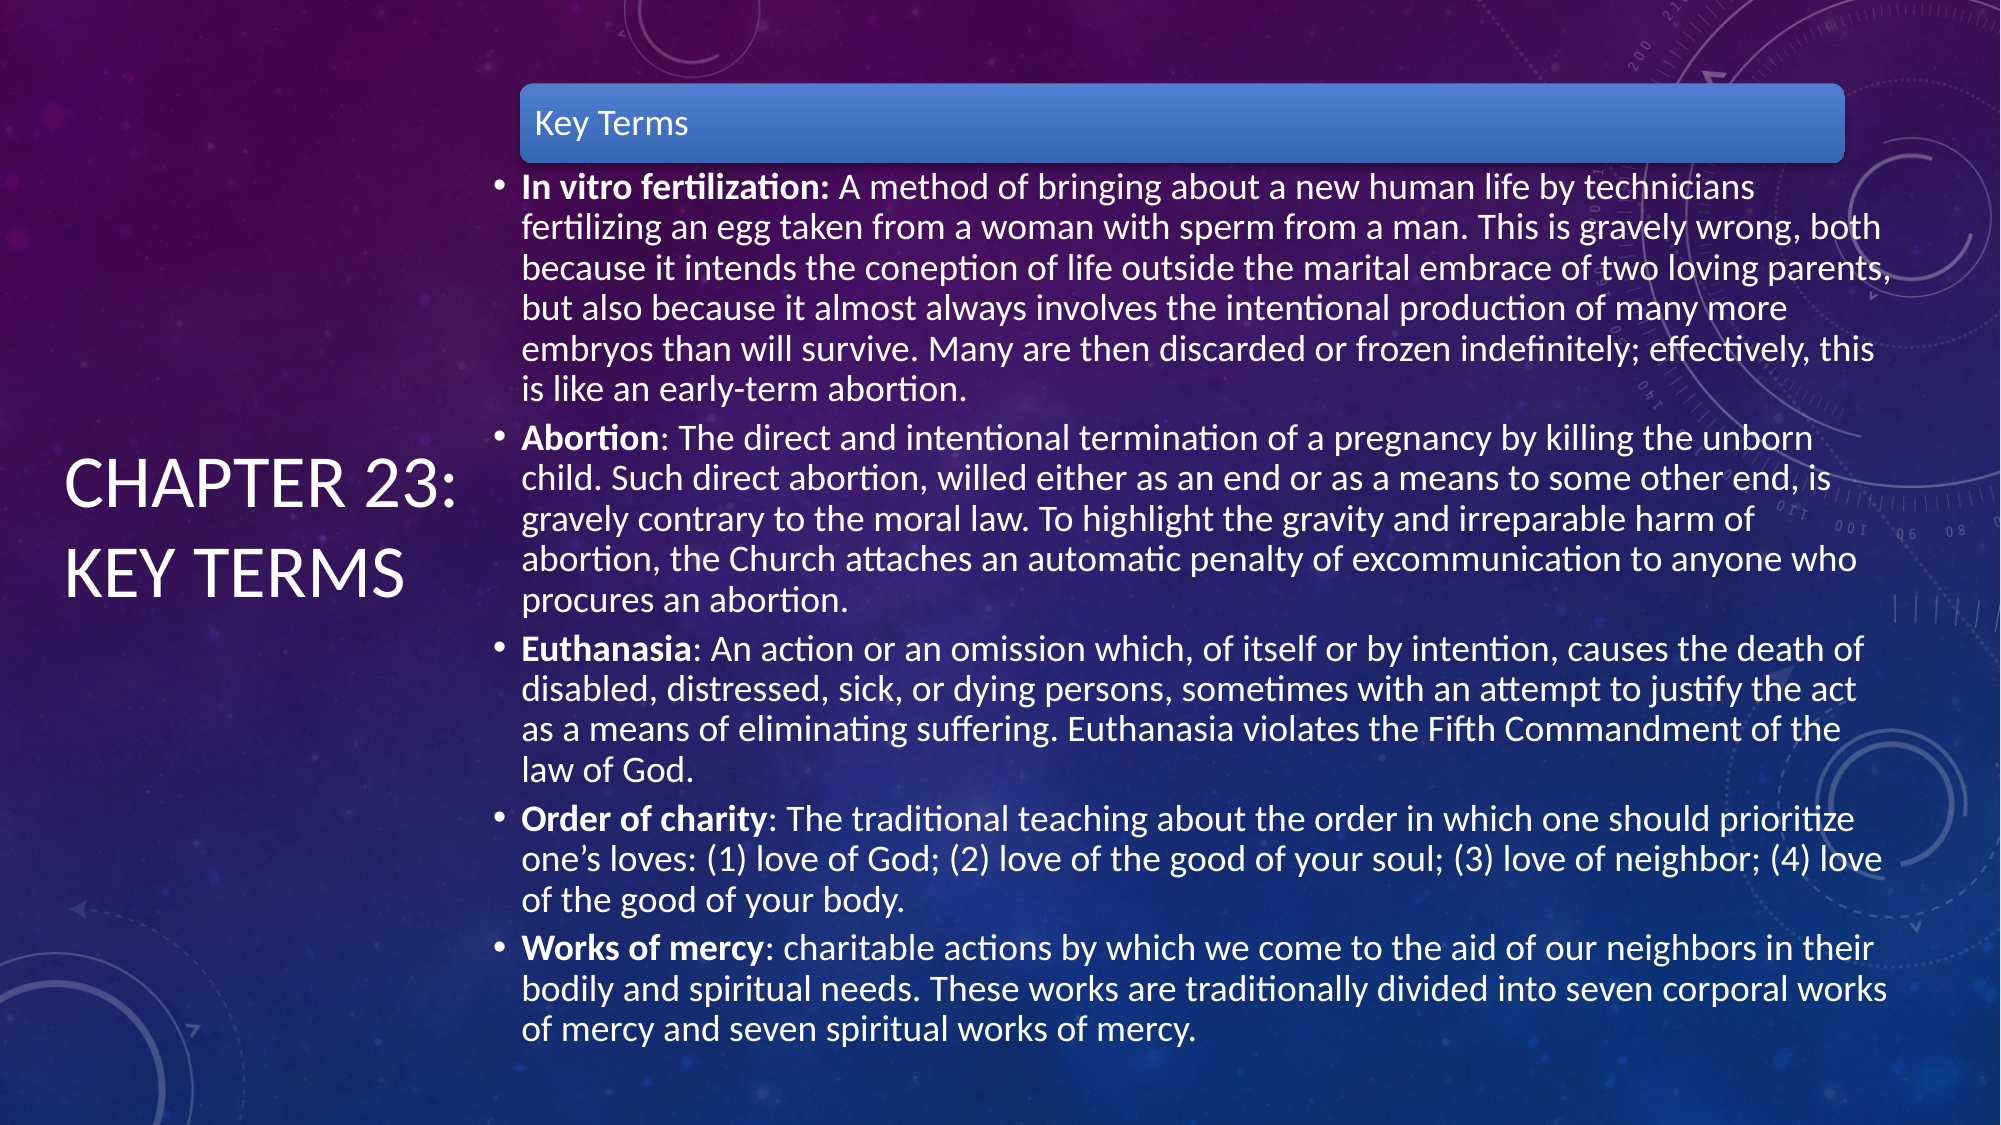

Key Terms
In vitro fertilization: A method of bringing about a new human life by technicians fertilizing an egg taken from a woman with sperm from a man. This is gravely wrong, both because it intends the coneption of life outside the marital embrace of two loving parents, but also because it almost always involves the intentional production of many more embryos than will survive. Many are then discarded or frozen indefinitely; effectively, this is like an early-term abortion.
Abortion: The direct and intentional termination of a pregnancy by killing the unborn child. Such direct abortion, willed either as an end or as a means to some other end, is gravely contrary to the moral law. To highlight the gravity and irreparable harm of abortion, the Church attaches an automatic penalty of excommunication to anyone who procures an abortion.
Euthanasia: An action or an omission which, of itself or by intention, causes the death of disabled, distressed, sick, or dying persons, sometimes with an attempt to justify the act as a means of eliminating suffering. Euthanasia violates the Fifth Commandment of the law of God.
Order of charity: The traditional teaching about the order in which one should prioritize one’s loves: (1) love of God; (2) love of the good of your soul; (3) love of neighbor; (4) love of the good of your body.
Works of mercy: charitable actions by which we come to the aid of our neighbors in their bodily and spiritual needs. These works are traditionally divided into seven corporal works of mercy and seven spiritual works of mercy.
# Chapter 23: Key Terms